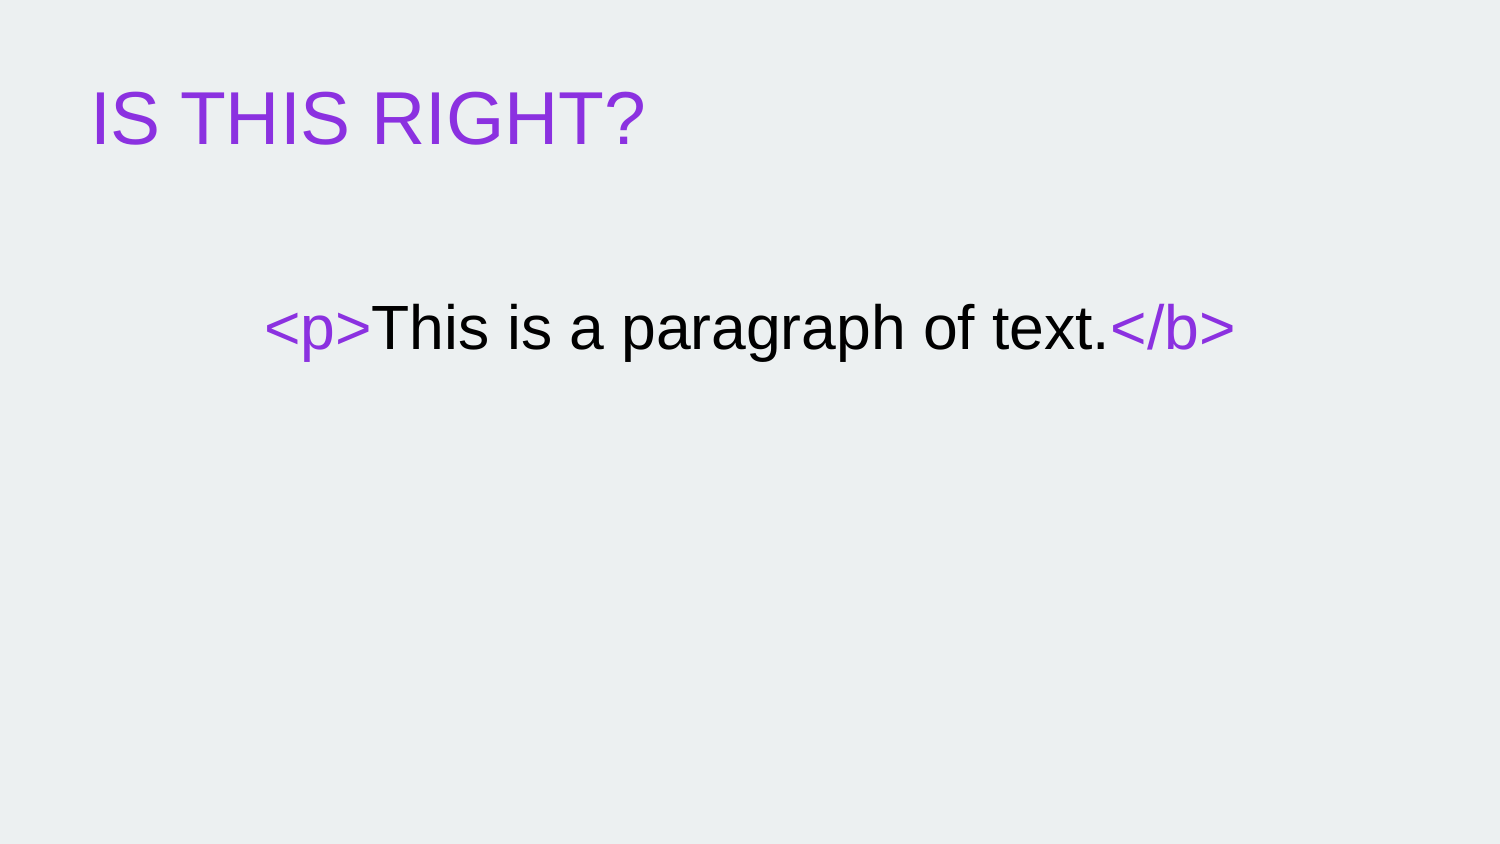

# IS THIS RIGHT?

<p>This is a paragraph of text.</b>